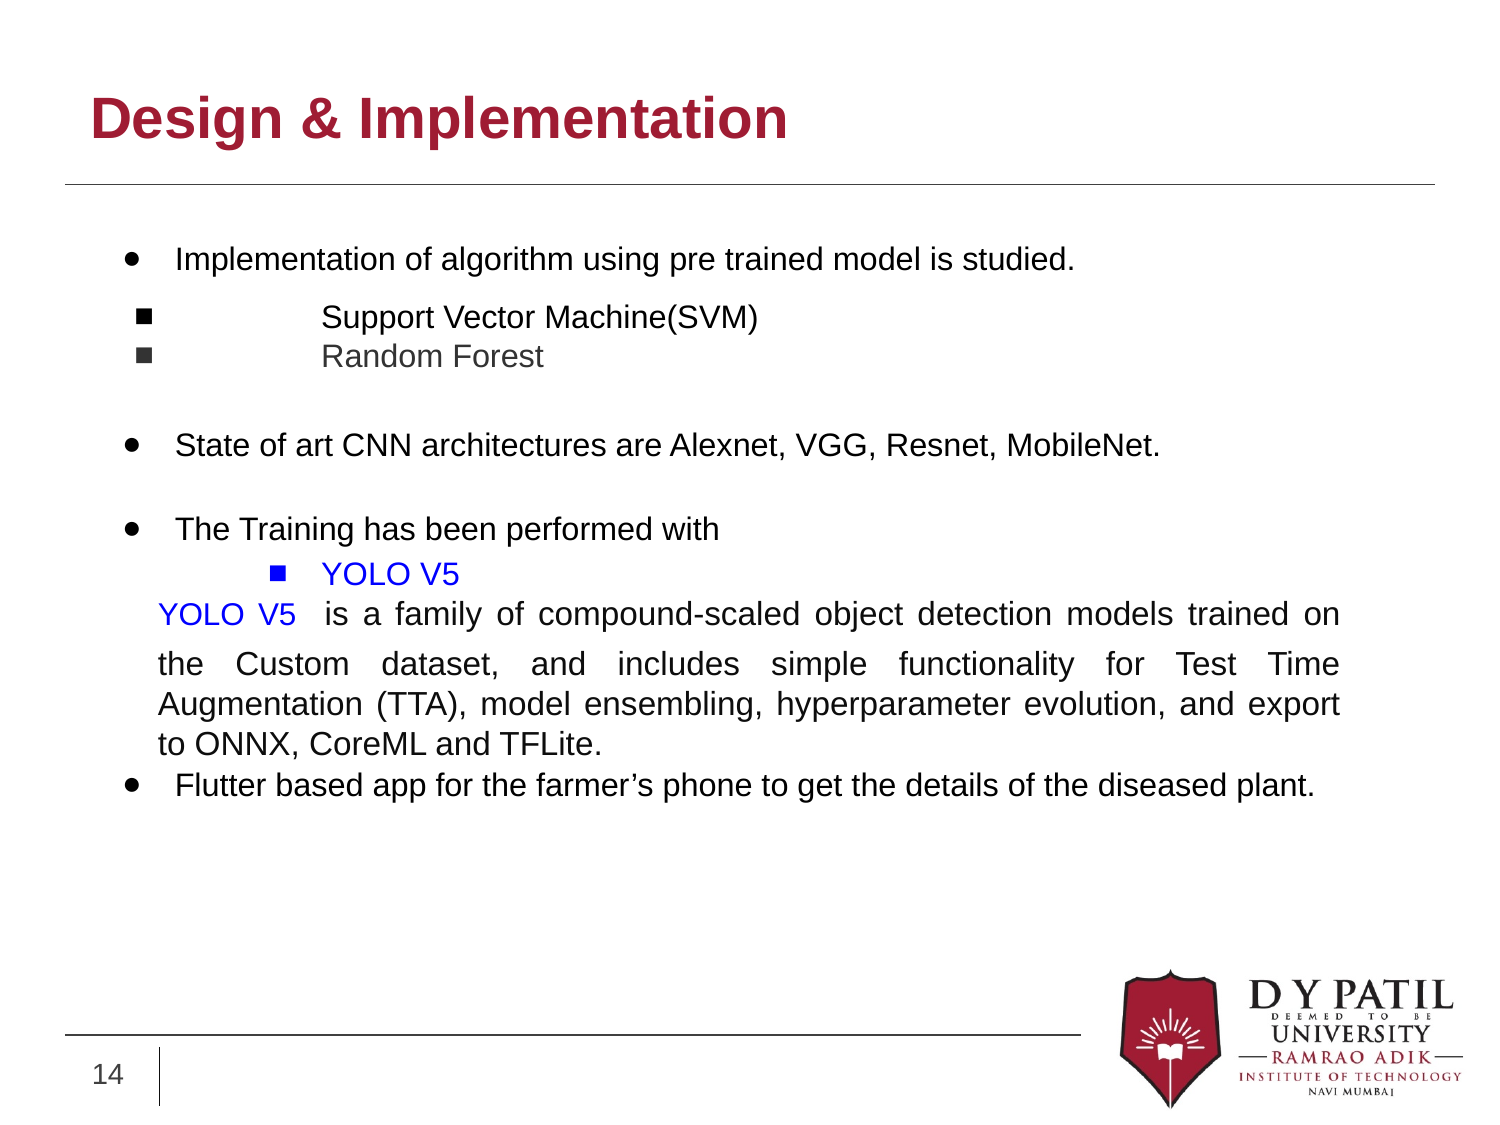

# Design & Implementation

Implementation of algorithm using pre trained model is studied.
Support Vector Machine(SVM)
Random Forest

State of art CNN architectures are Alexnet, VGG, Resnet, MobileNet.

The Training has been performed with
YOLO V5

Flutter based app for the farmer’s phone to get the details of the diseased plant.

YOLO V5 is a family of compound-scaled object detection models trained on the Custom dataset, and includes simple functionality for Test Time Augmentation (TTA), model ensembling, hyperparameter evolution, and export to ONNX, CoreML and TFLite.
14